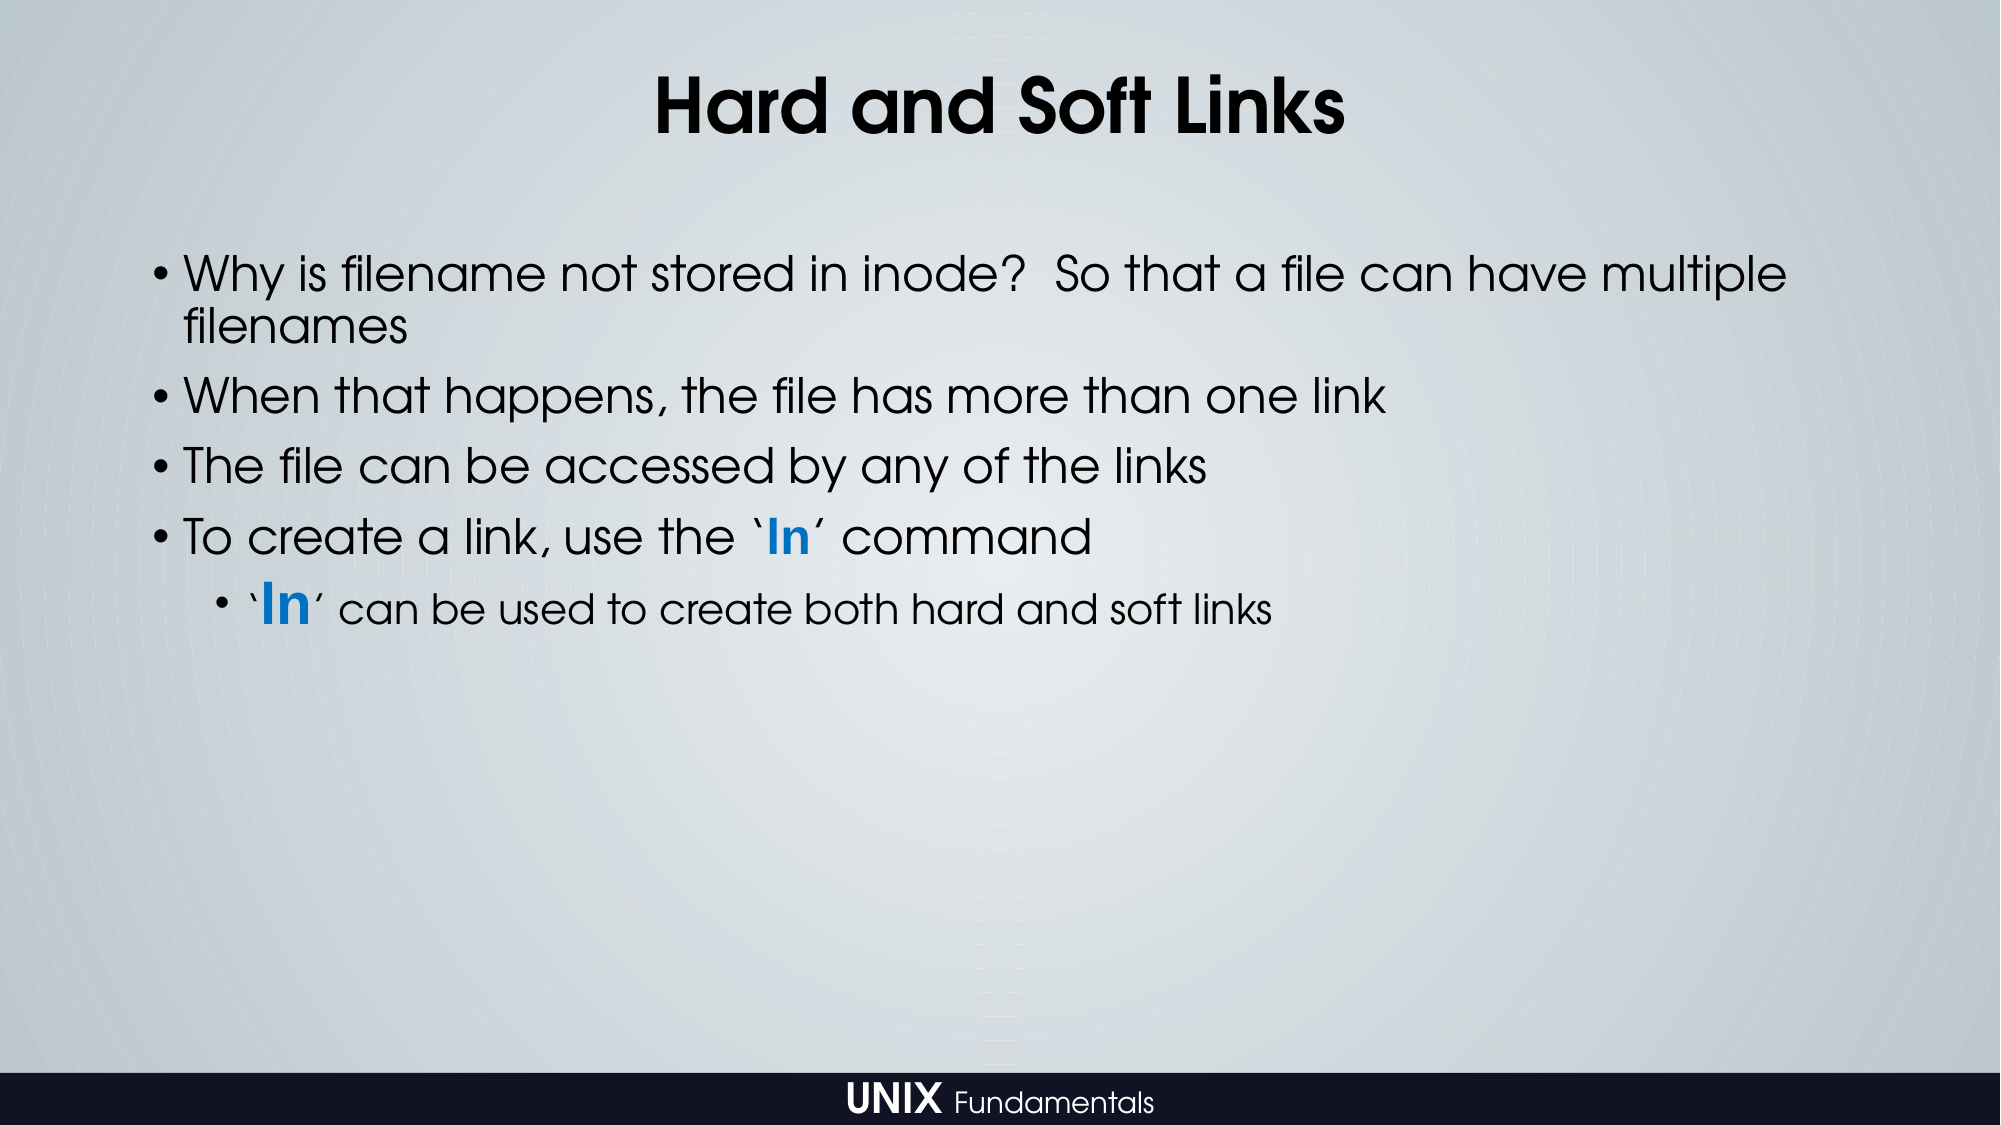

# Hard and Soft Links
Why is filename not stored in inode?  So that a file can have multiple filenames
When that happens, the file has more than one link
The file can be accessed by any of the links
To create a link, use the ‘ln’ command
‘ln’ can be used to create both hard and soft links